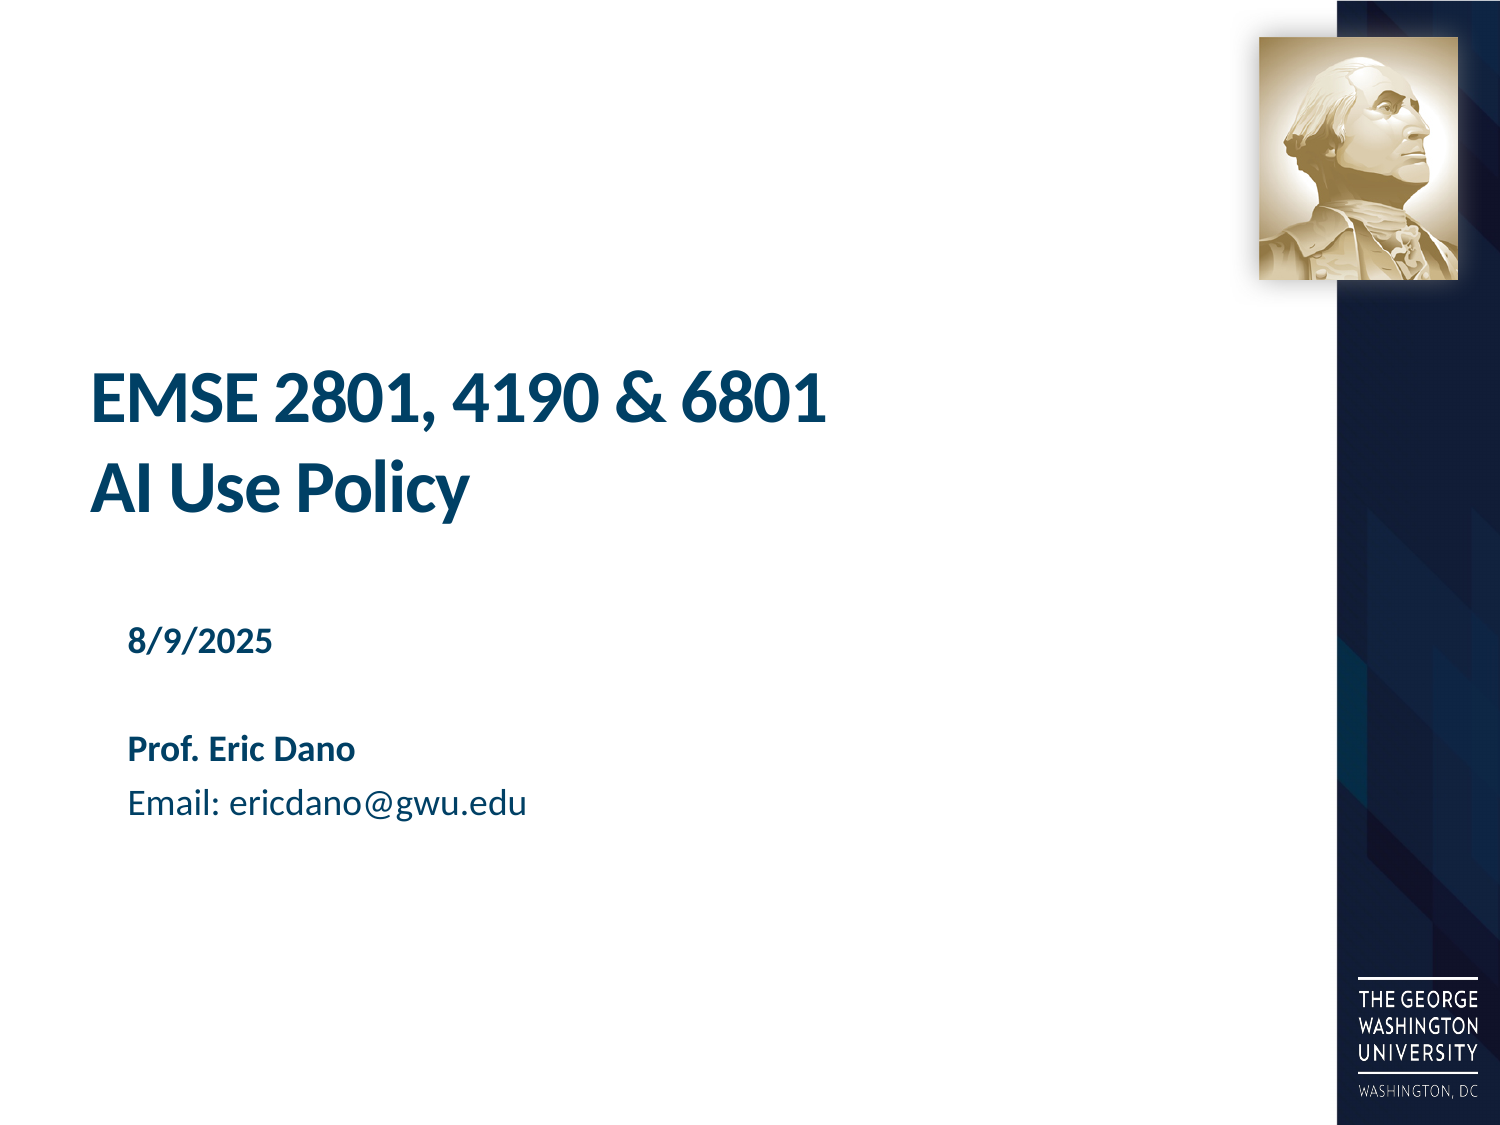

# EMSE 2801, 4190 & 6801 AI Use Policy
8/9/2025

Prof. Eric Dano
Email: ericdano@gwu.edu